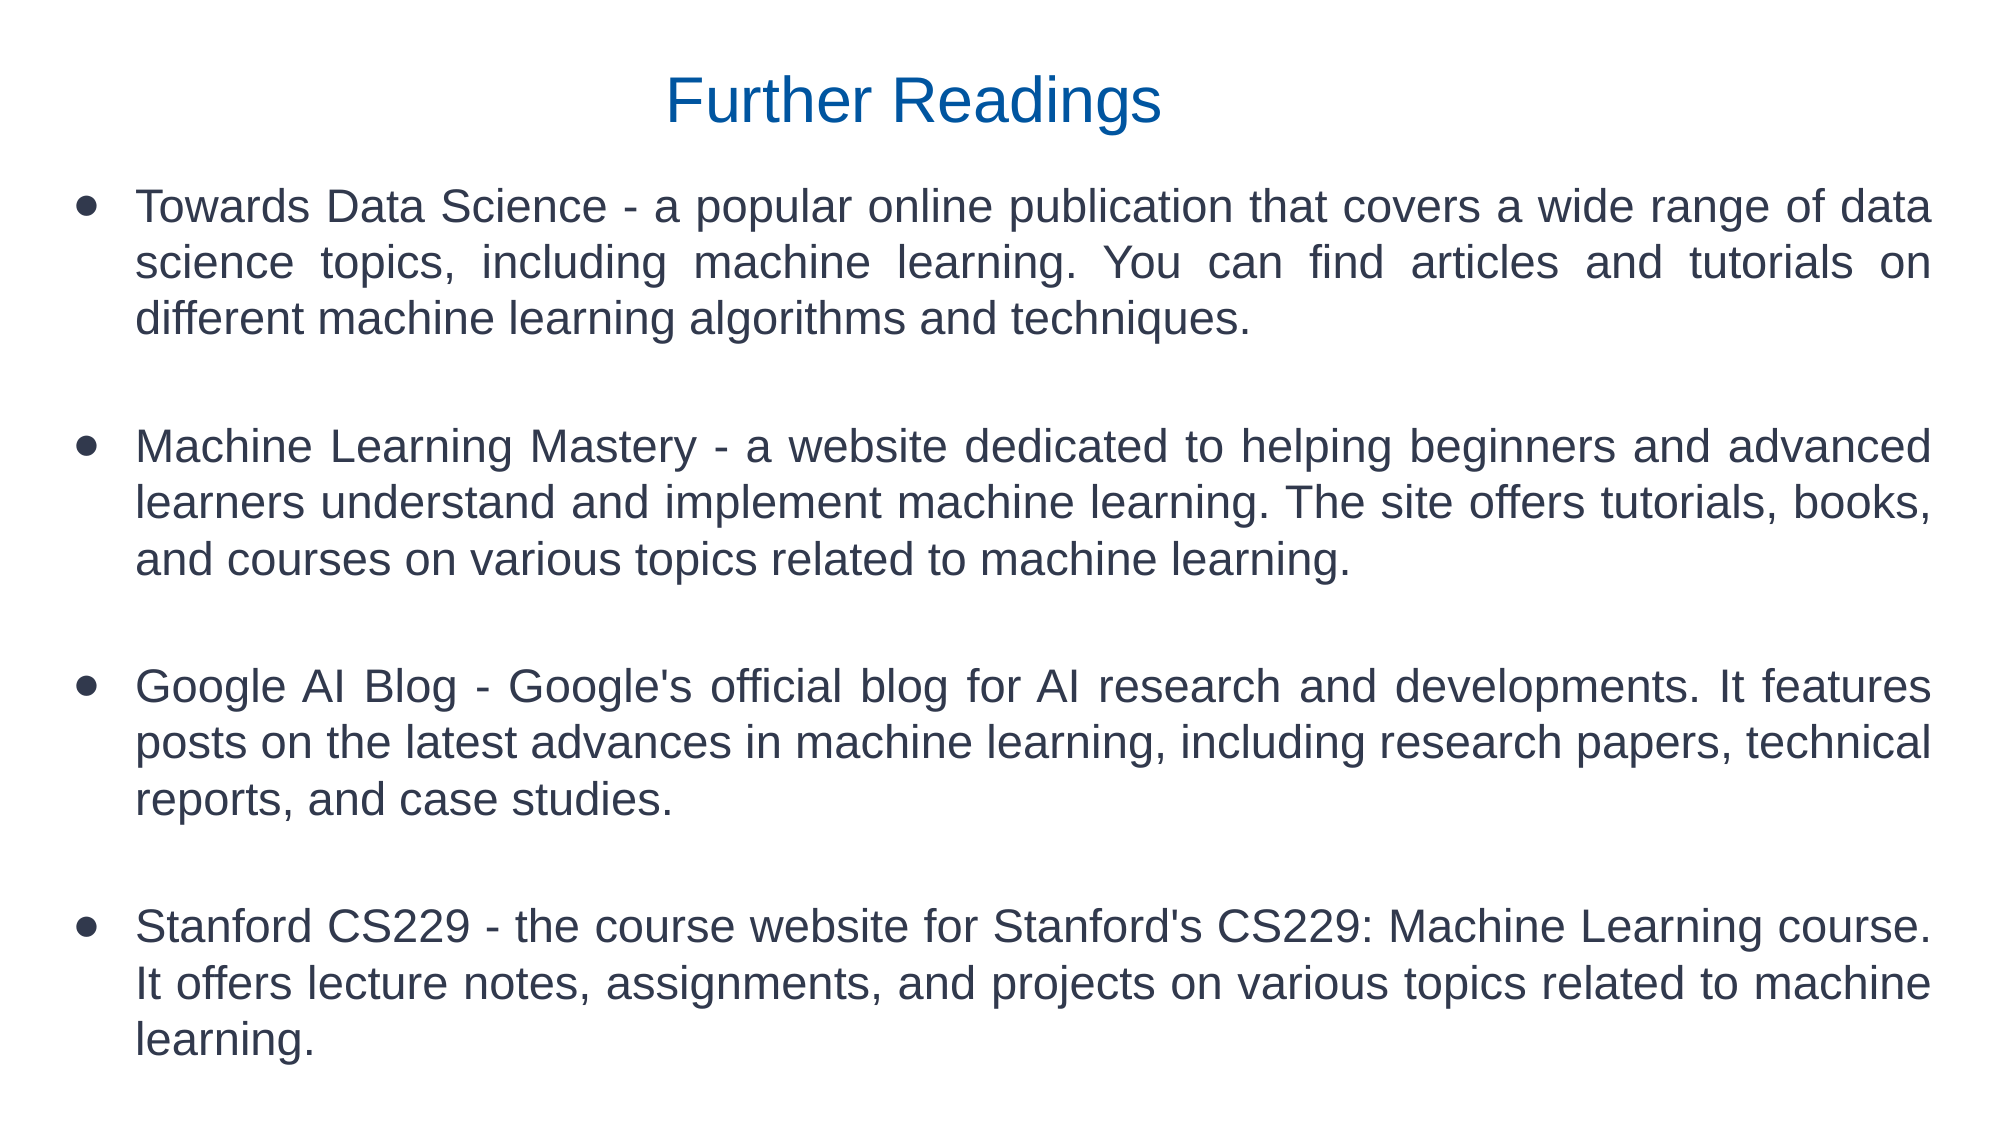

Further Readings
Towards Data Science - a popular online publication that covers a wide range of data science topics, including machine learning. You can find articles and tutorials on different machine learning algorithms and techniques.

Machine Learning Mastery - a website dedicated to helping beginners and advanced learners understand and implement machine learning. The site offers tutorials, books, and courses on various topics related to machine learning.

Google AI Blog - Google's official blog for AI research and developments. It features posts on the latest advances in machine learning, including research papers, technical reports, and case studies.

Stanford CS229 - the course website for Stanford's CS229: Machine Learning course. It offers lecture notes, assignments, and projects on various topics related to machine learning.